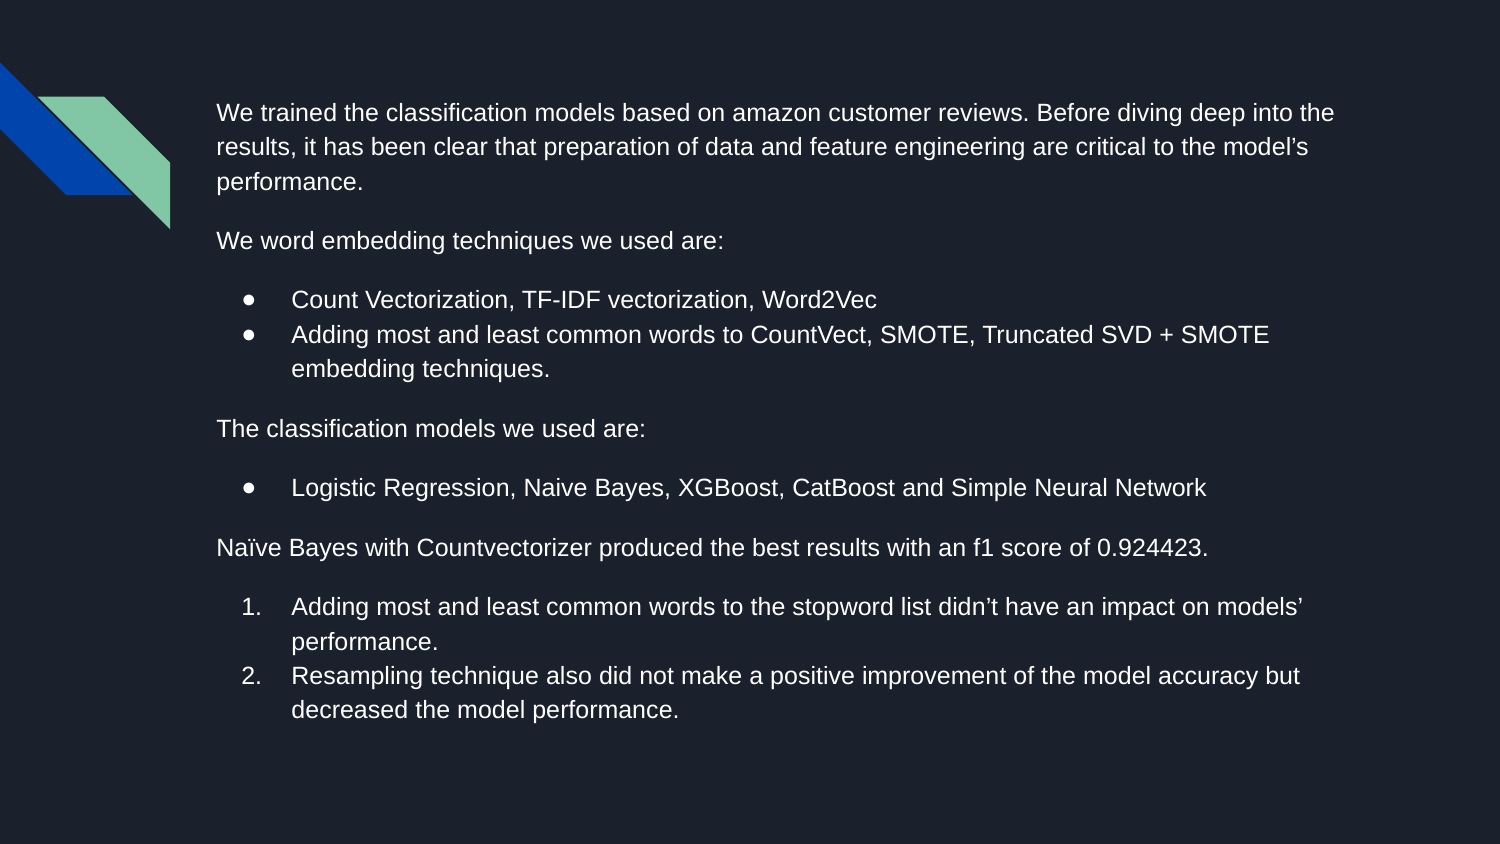

We trained the classification models based on amazon customer reviews. Before diving deep into the results, it has been clear that preparation of data and feature engineering are critical to the model’s performance.
We word embedding techniques we used are:
Count Vectorization, TF-IDF vectorization, Word2Vec
Adding most and least common words to CountVect, SMOTE, Truncated SVD + SMOTE embedding techniques.
The classification models we used are:
Logistic Regression, Naive Bayes, XGBoost, CatBoost and Simple Neural Network
Naïve Bayes with Countvectorizer produced the best results with an f1 score of 0.924423.
Adding most and least common words to the stopword list didn’t have an impact on models’ performance.
Resampling technique also did not make a positive improvement of the model accuracy but decreased the model performance.